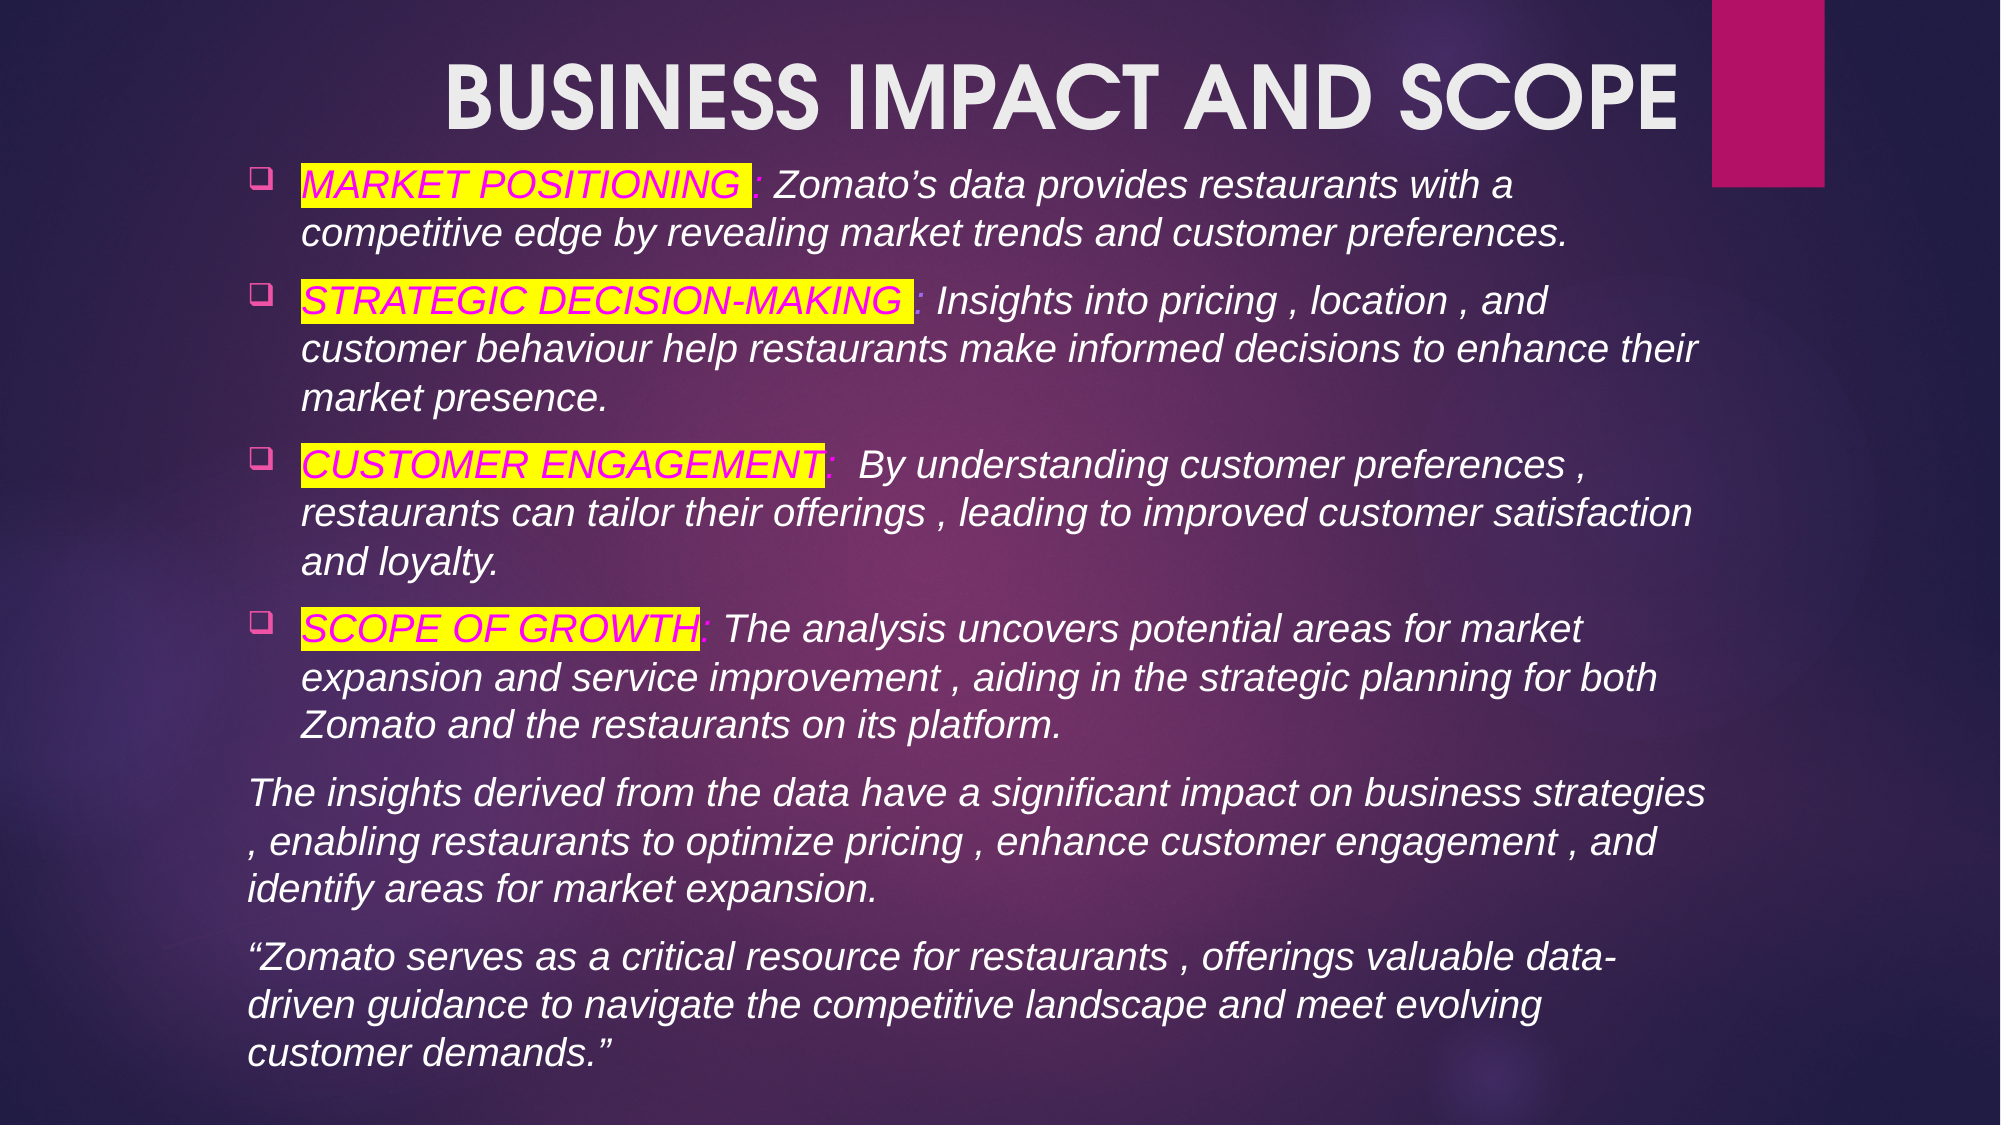

# BUSINESS IMPACT AND SCOPE
MARKET POSITIONING : Zomato’s data provides restaurants with a competitive edge by revealing market trends and customer preferences.
STRATEGIC DECISION-MAKING : Insights into pricing , location , and customer behaviour help restaurants make informed decisions to enhance their market presence.
CUSTOMER ENGAGEMENT:  By understanding customer preferences , restaurants can tailor their offerings , leading to improved customer satisfaction and loyalty.
SCOPE OF GROWTH: The analysis uncovers potential areas for market expansion and service improvement , aiding in the strategic planning for both Zomato and the restaurants on its platform.
The insights derived from the data have a significant impact on business strategies , enabling restaurants to optimize pricing , enhance customer engagement , and identify areas for market expansion.
“Zomato serves as a critical resource for restaurants , offerings valuable data-driven guidance to navigate the competitive landscape and meet evolving customer demands.”